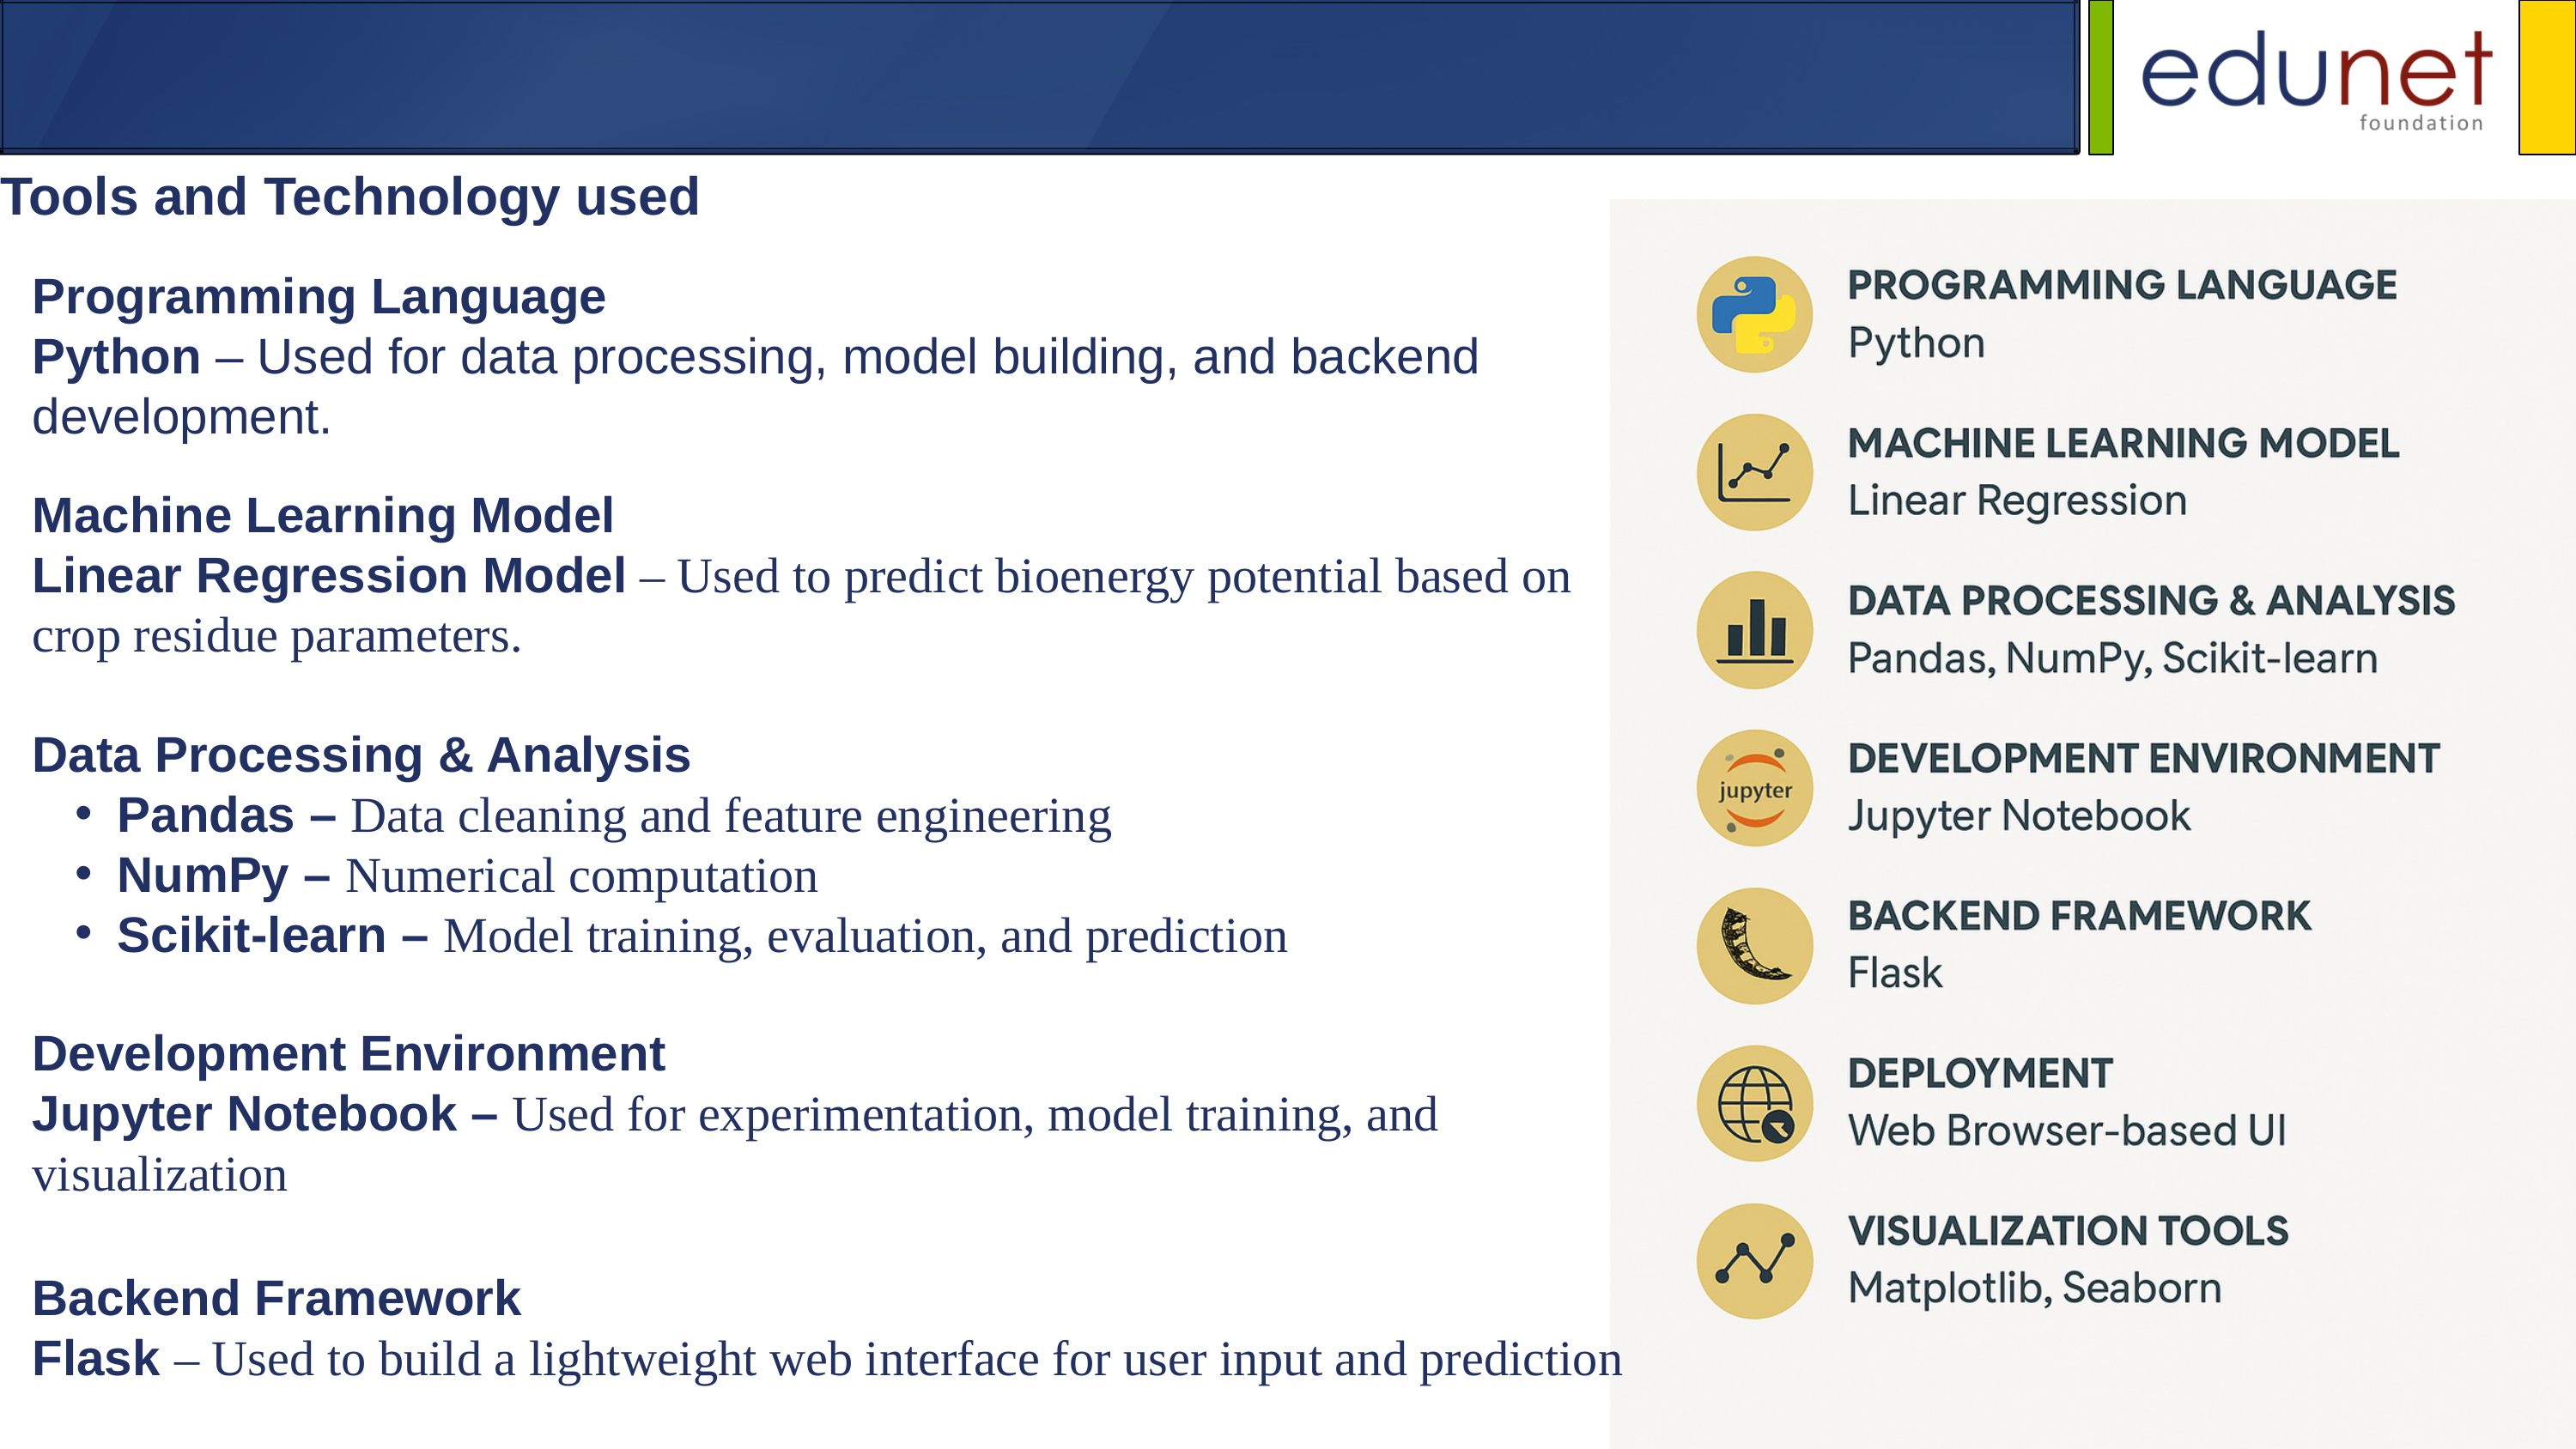

Tools and Technology used

Programming Language
Python – Used for data processing, model building, and backend development.
Machine Learning Model
Linear Regression Model – Used to predict bioenergy potential based on crop residue parameters.
Data Processing & Analysis
Pandas – Data cleaning and feature engineering
NumPy – Numerical computation
Scikit-learn – Model training, evaluation, and prediction
Development Environment
Jupyter Notebook – Used for experimentation, model training, and visualization
Backend Framework
Flask – Used to build a lightweight web interface for user input and prediction